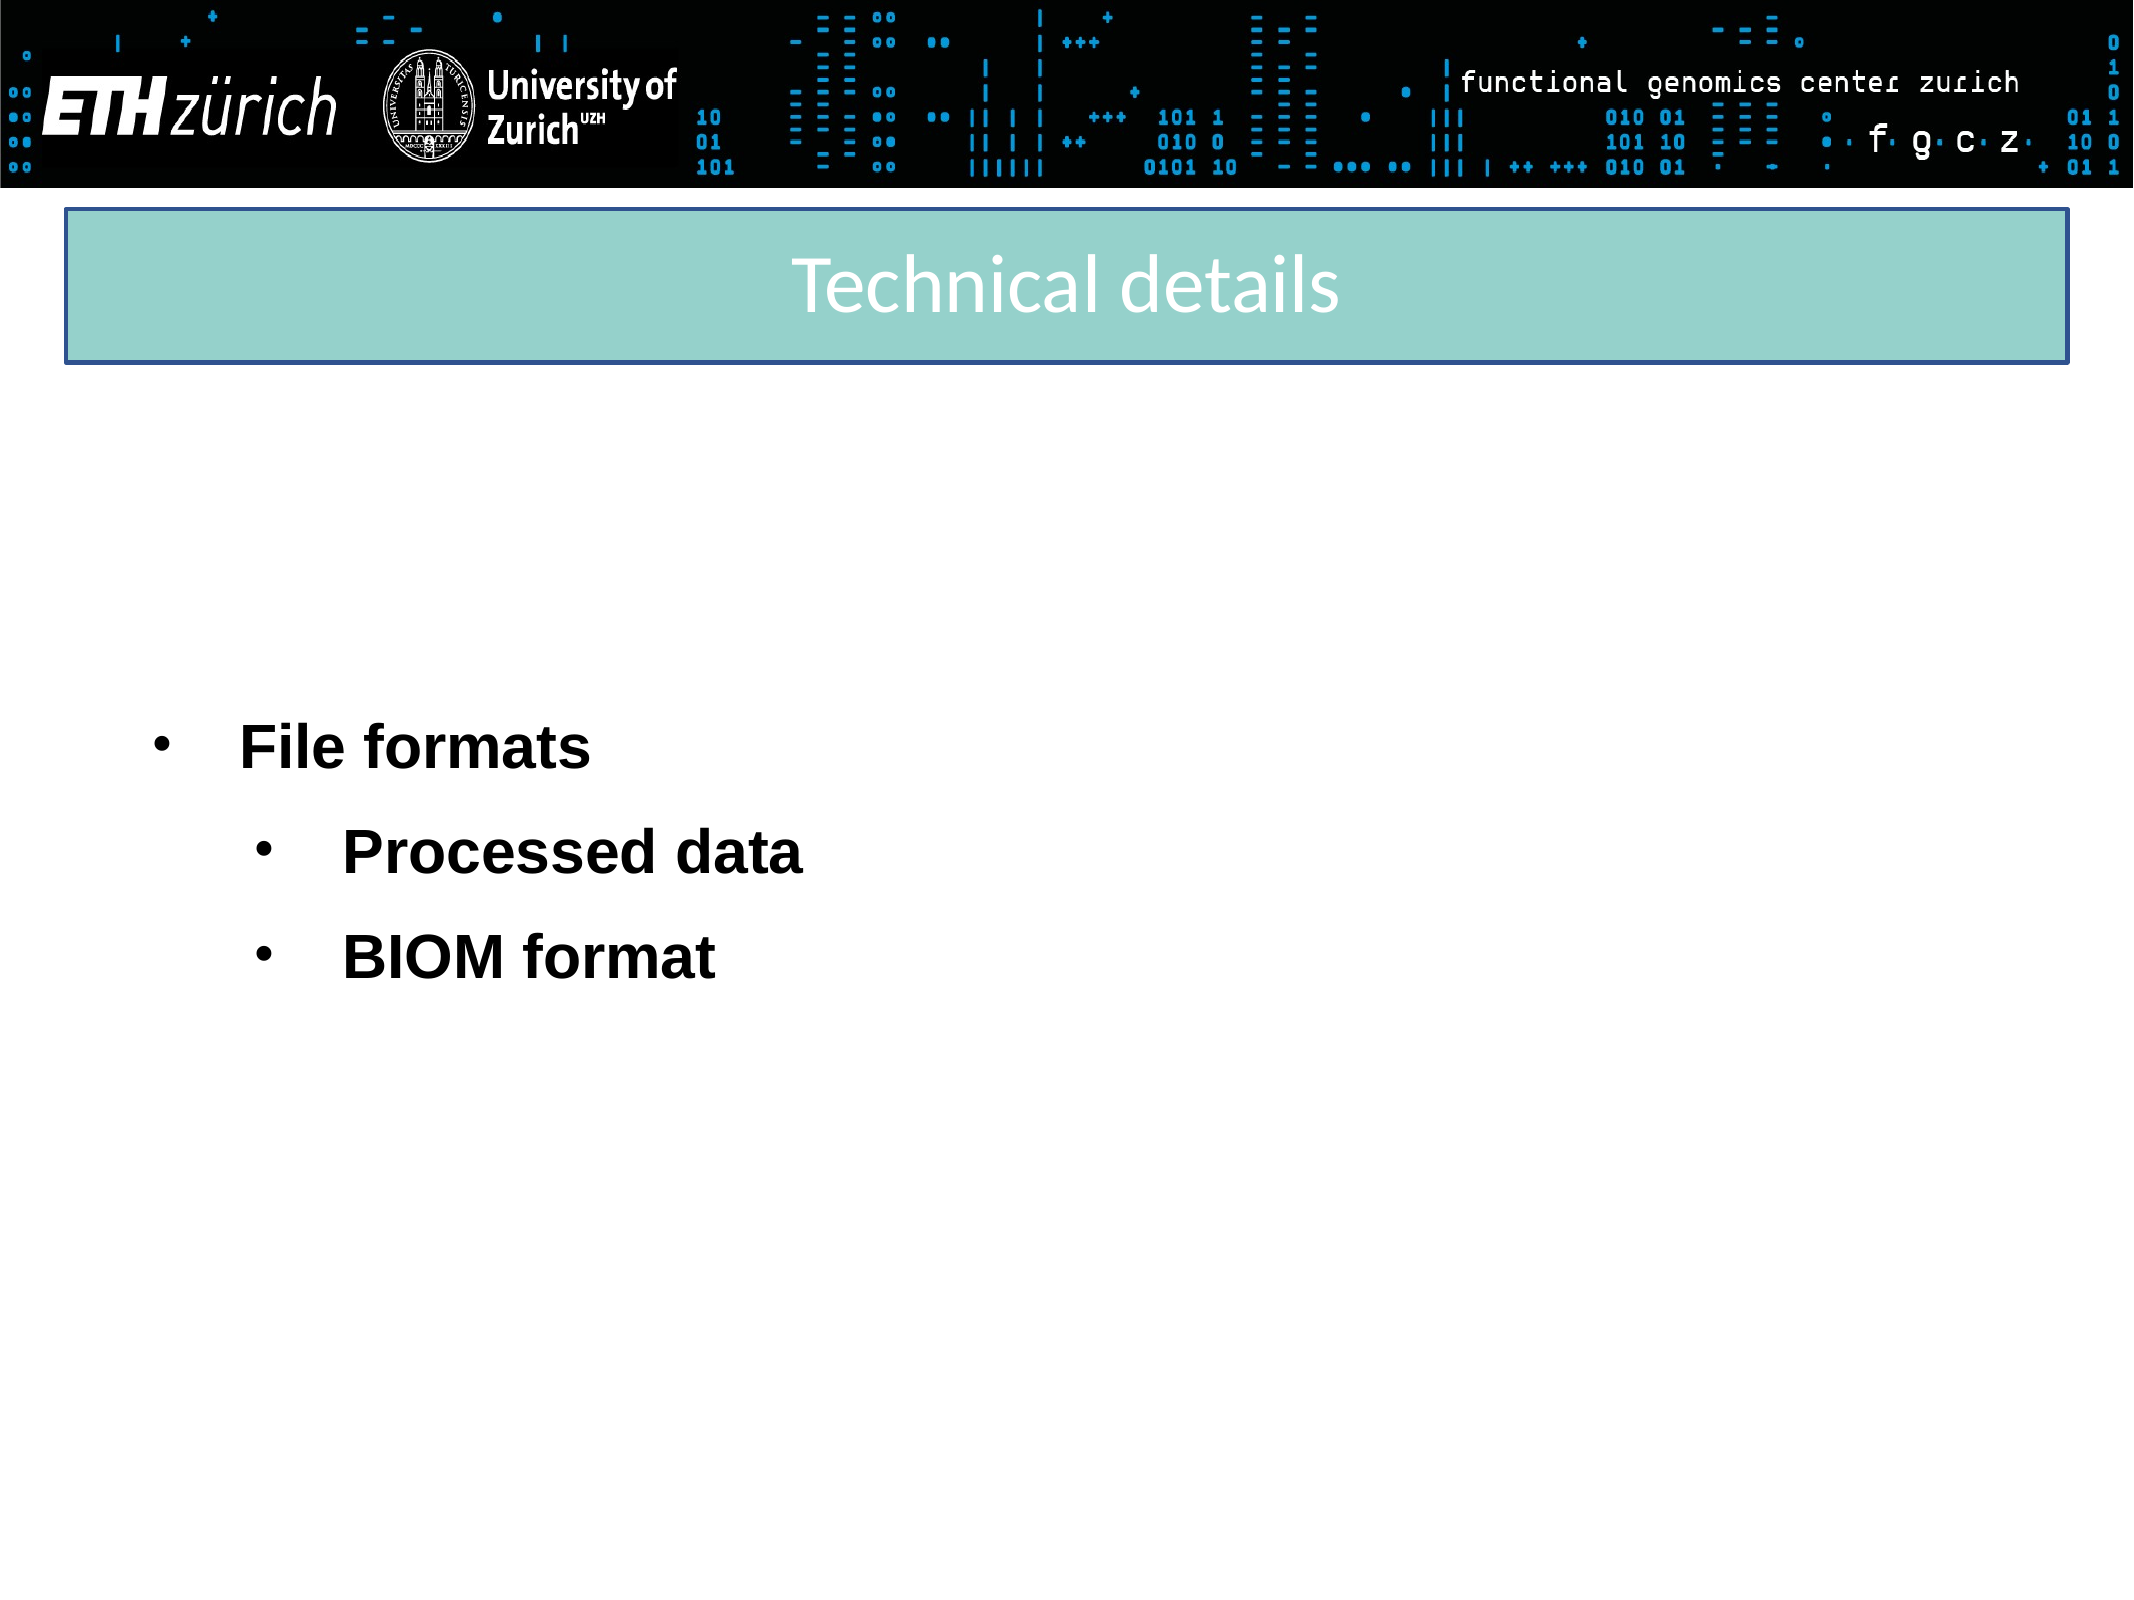

Technical details
File formats
Processed data
BIOM format